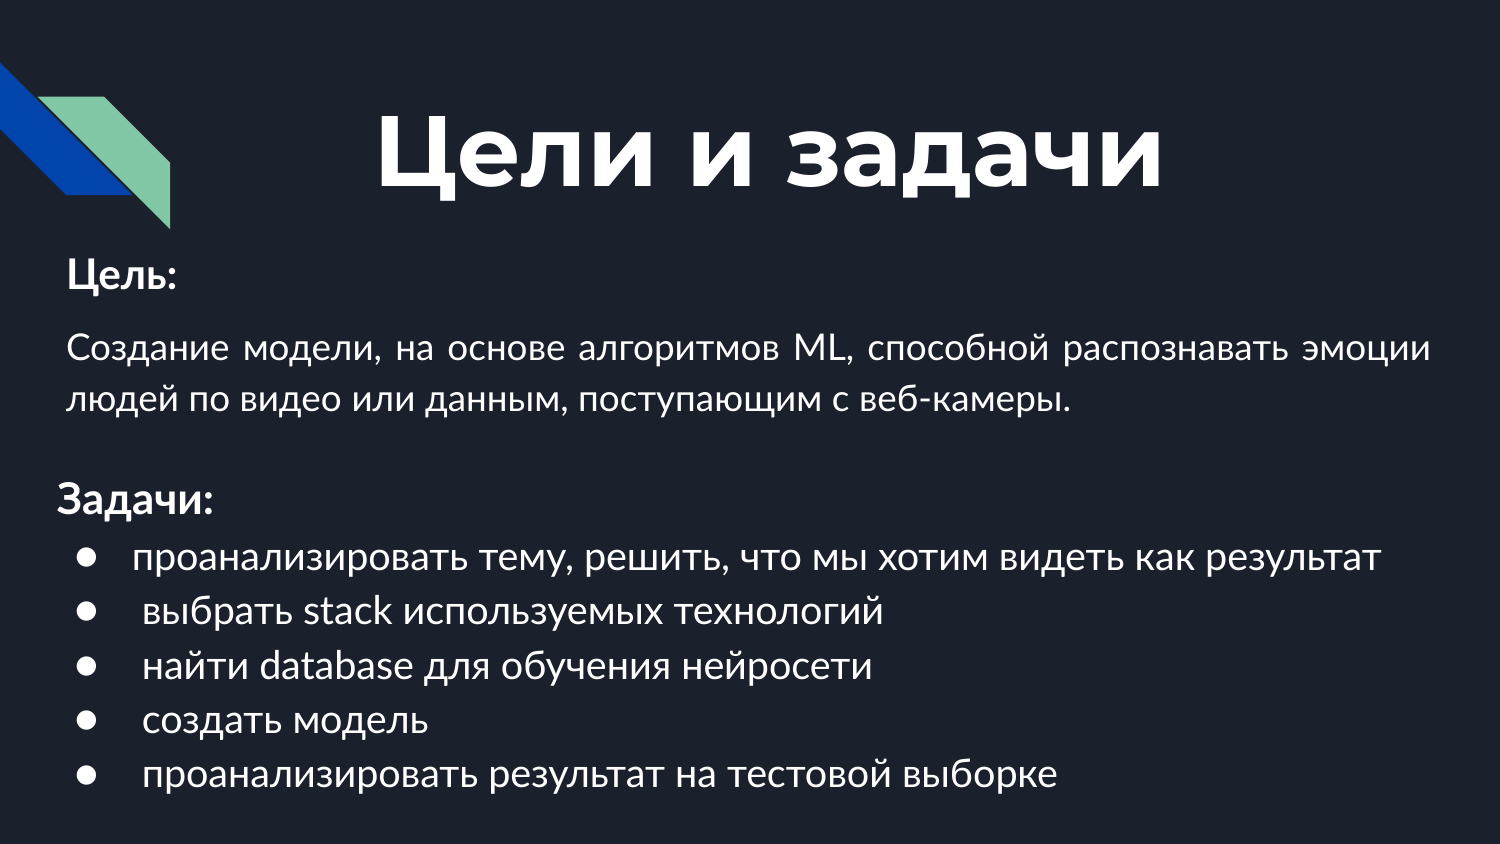

# Цели и задачи
Цель:
Создание модели, на основе алгоритмов ML, способной распознавать эмоции людей по видео или данным, поступающим с веб-камеры.
Задачи:
проанализировать тему, решить, что мы хотим видеть как результат
 выбрать stack используемых технологий
 найти database для обучения нейросети
 создать модель
 проанализировать результат на тестовой выборке